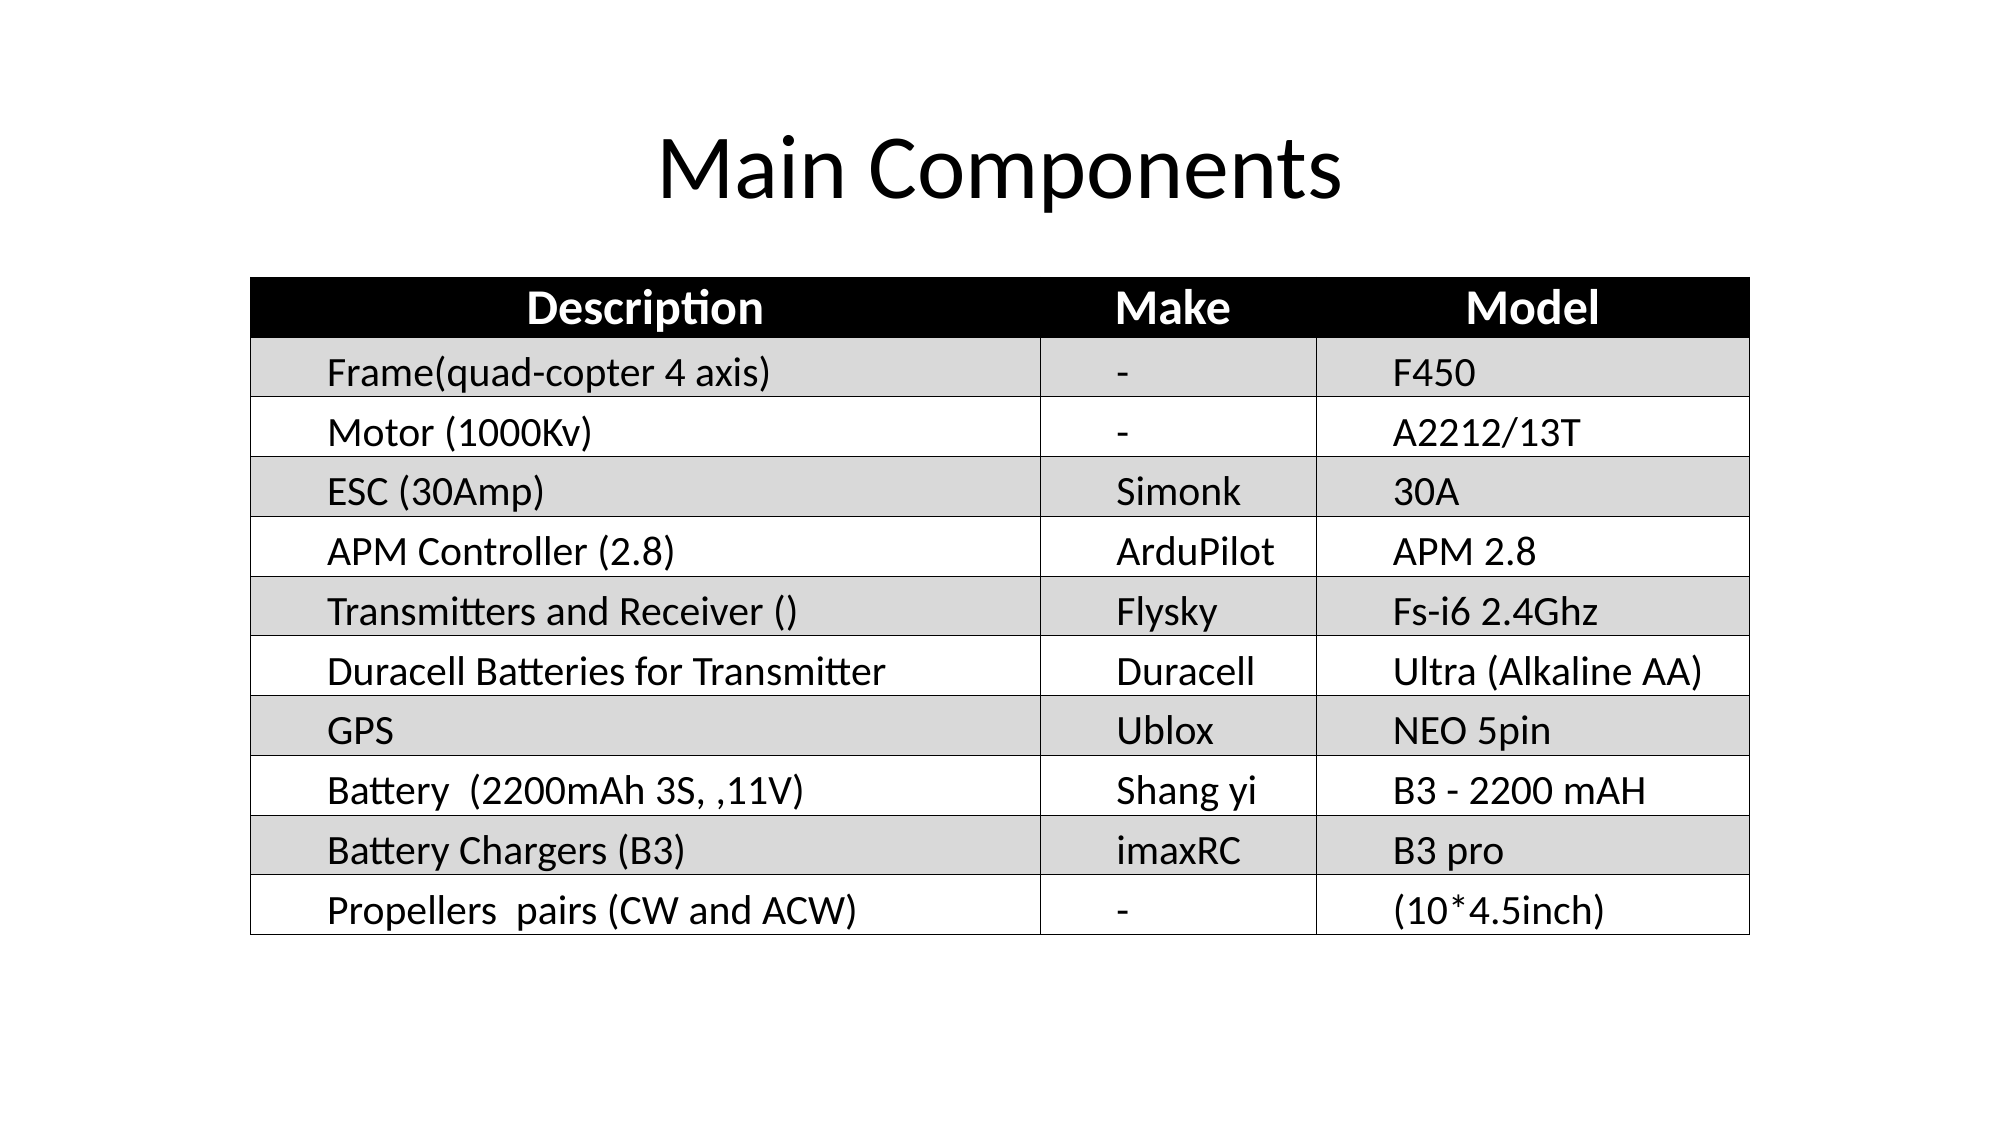

# Main Components
| Description | Make | Model |
| --- | --- | --- |
| Frame(quad-copter 4 axis) | - | F450 |
| Motor (1000Kv) | - | A2212/13T |
| ESC (30Amp) | Simonk | 30A |
| APM Controller (2.8) | ArduPilot | APM 2.8 |
| Transmitters and Receiver () | Flysky | Fs-i6 2.4Ghz |
| Duracell Batteries for Transmitter | Duracell | Ultra (Alkaline AA) |
| GPS | Ublox | NEO 5pin |
| Battery (2200mAh 3S, ,11V) | Shang yi | B3 - 2200 mAH |
| Battery Chargers (B3) | imaxRC | B3 pro |
| Propellers pairs (CW and ACW) | - | (10\*4.5inch) |